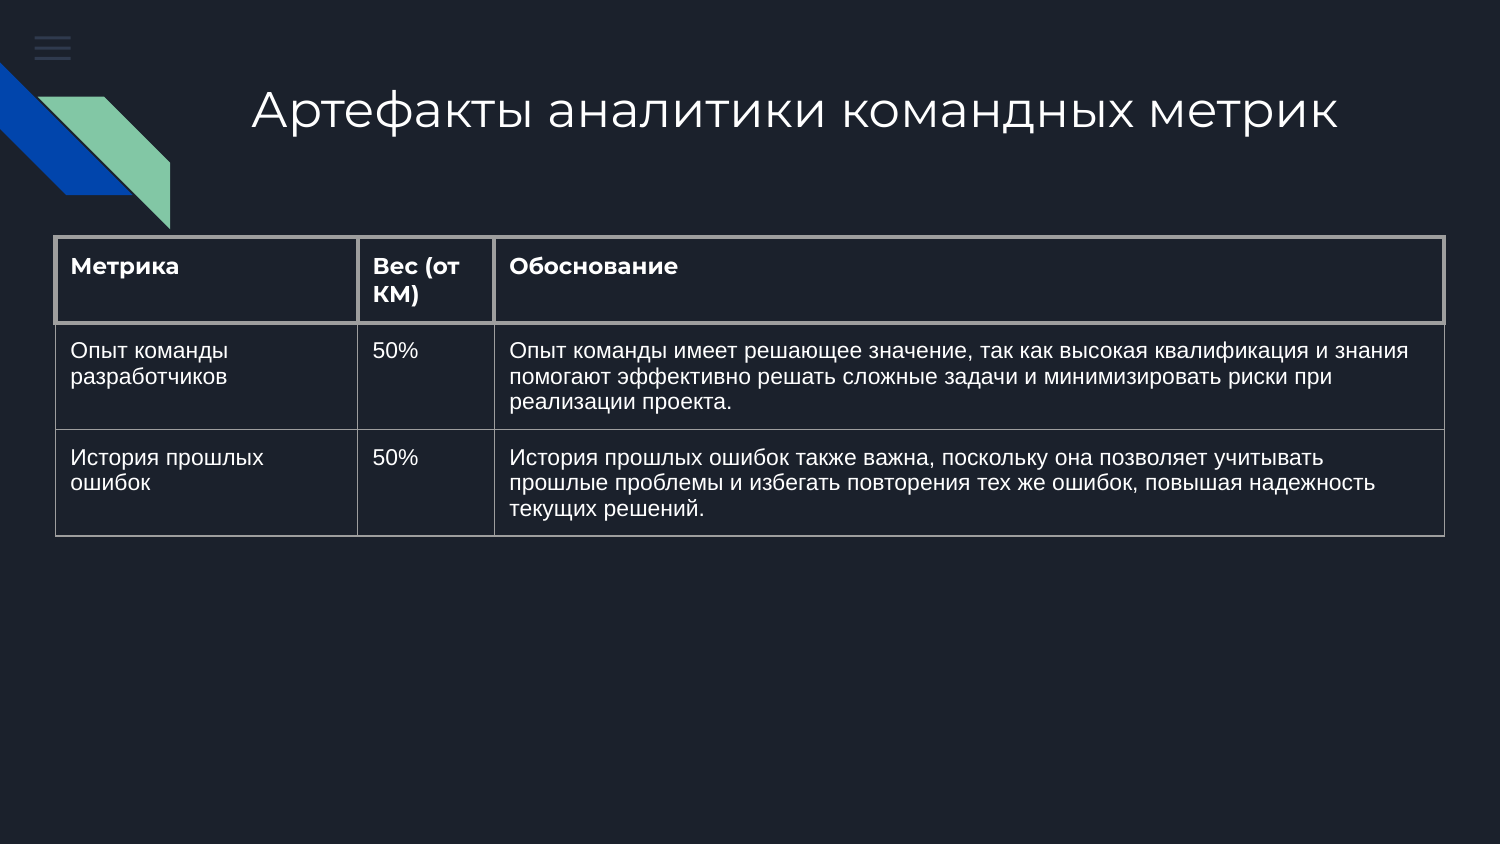

# Артефакты аналитики командных метрик
| Метрика | Вес (от КМ) | Обоснование |
| --- | --- | --- |
| Опыт команды разработчиков | 50% | Опыт команды имеет решающее значение, так как высокая квалификация и знания помогают эффективно решать сложные задачи и минимизировать риски при реализации проекта. |
| История прошлых ошибок | 50% | История прошлых ошибок также важна, поскольку она позволяет учитывать прошлые проблемы и избегать повторения тех же ошибок, повышая надежность текущих решений. |